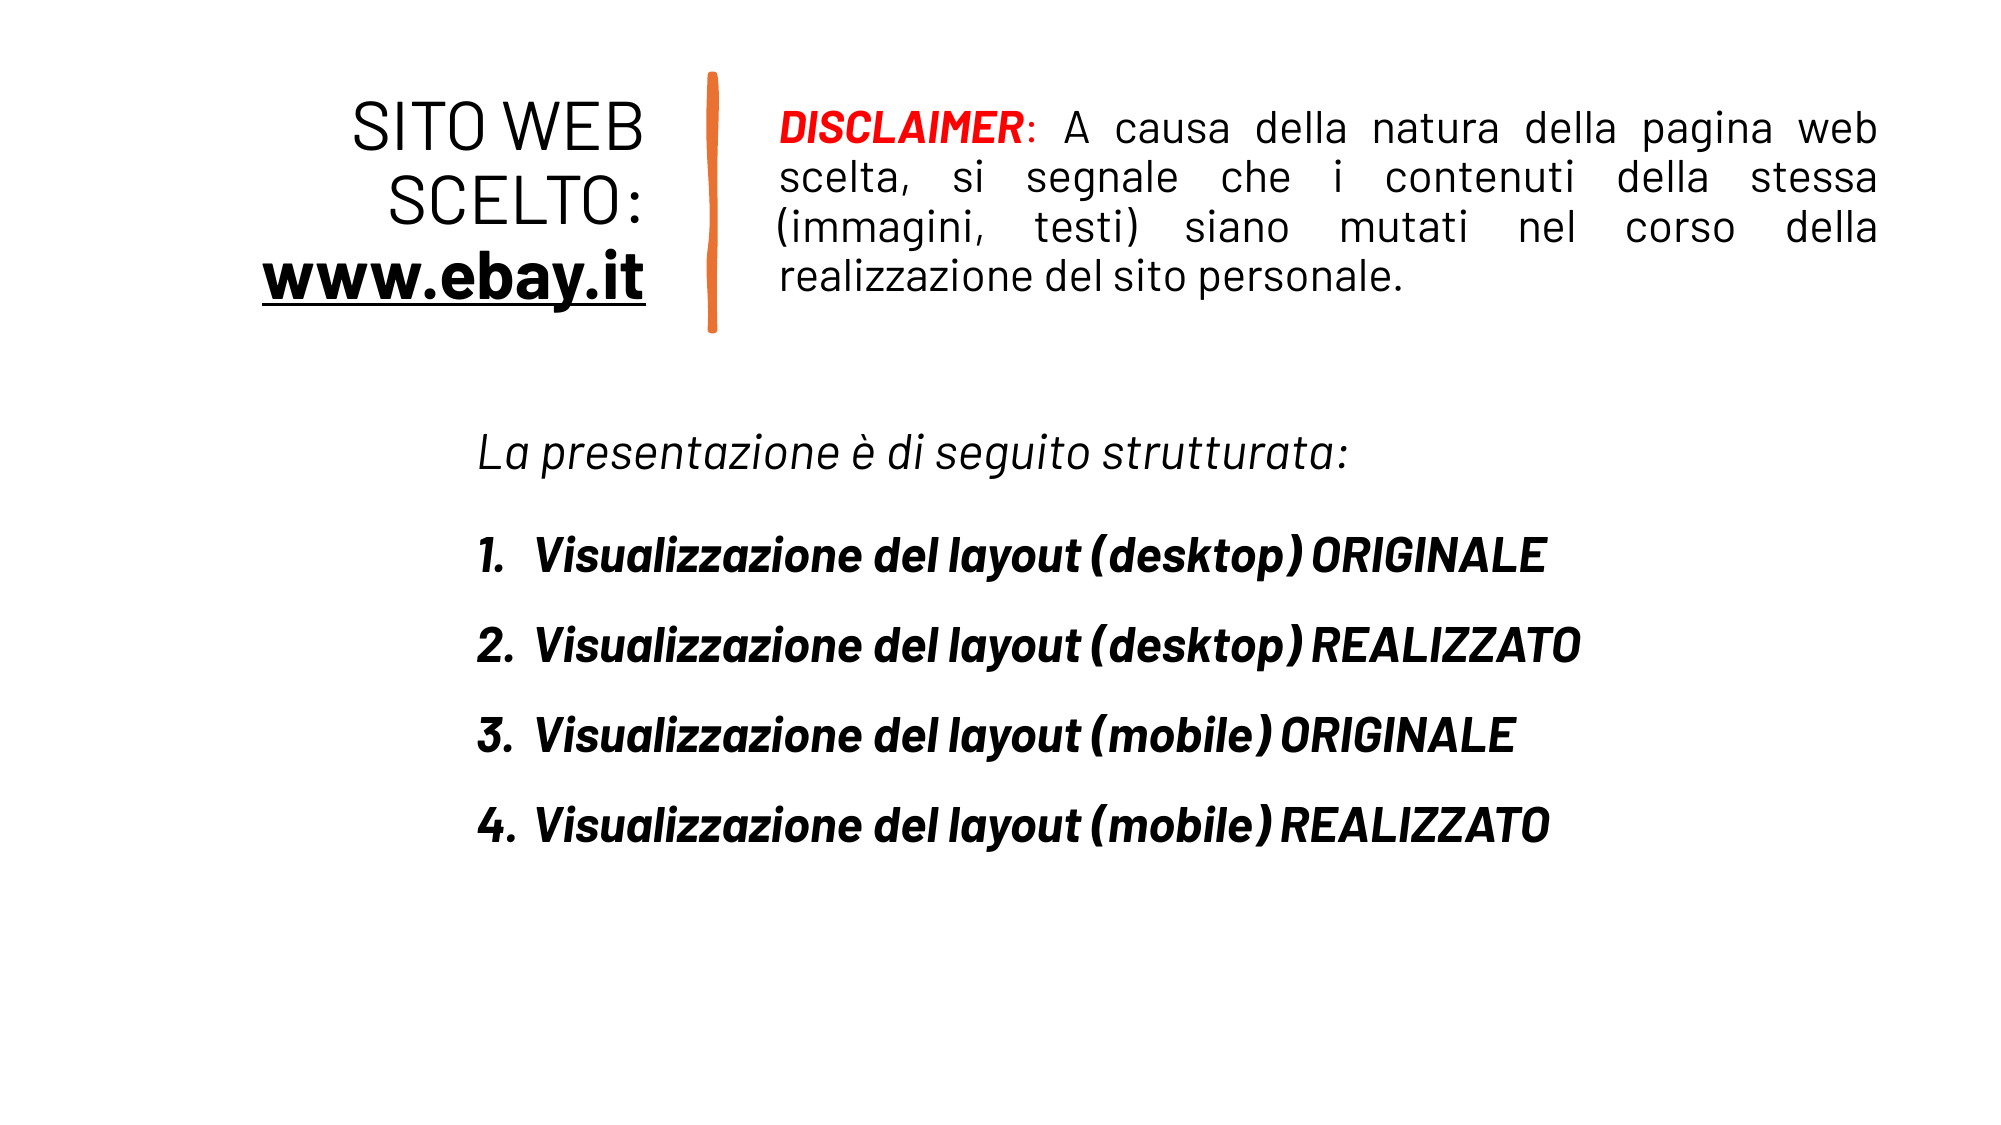

# SITO WEB SCELTO: www.ebay.it
DISCLAIMER: A causa della natura della pagina web scelta, si segnale che i contenuti della stessa (immagini, testi) siano mutati nel corso della realizzazione del sito personale.

La presentazione è di seguito strutturata:
Visualizzazione del layout (desktop) ORIGINALE
Visualizzazione del layout (desktop) REALIZZATO
Visualizzazione del layout (mobile) ORIGINALE
Visualizzazione del layout (mobile) REALIZZATO